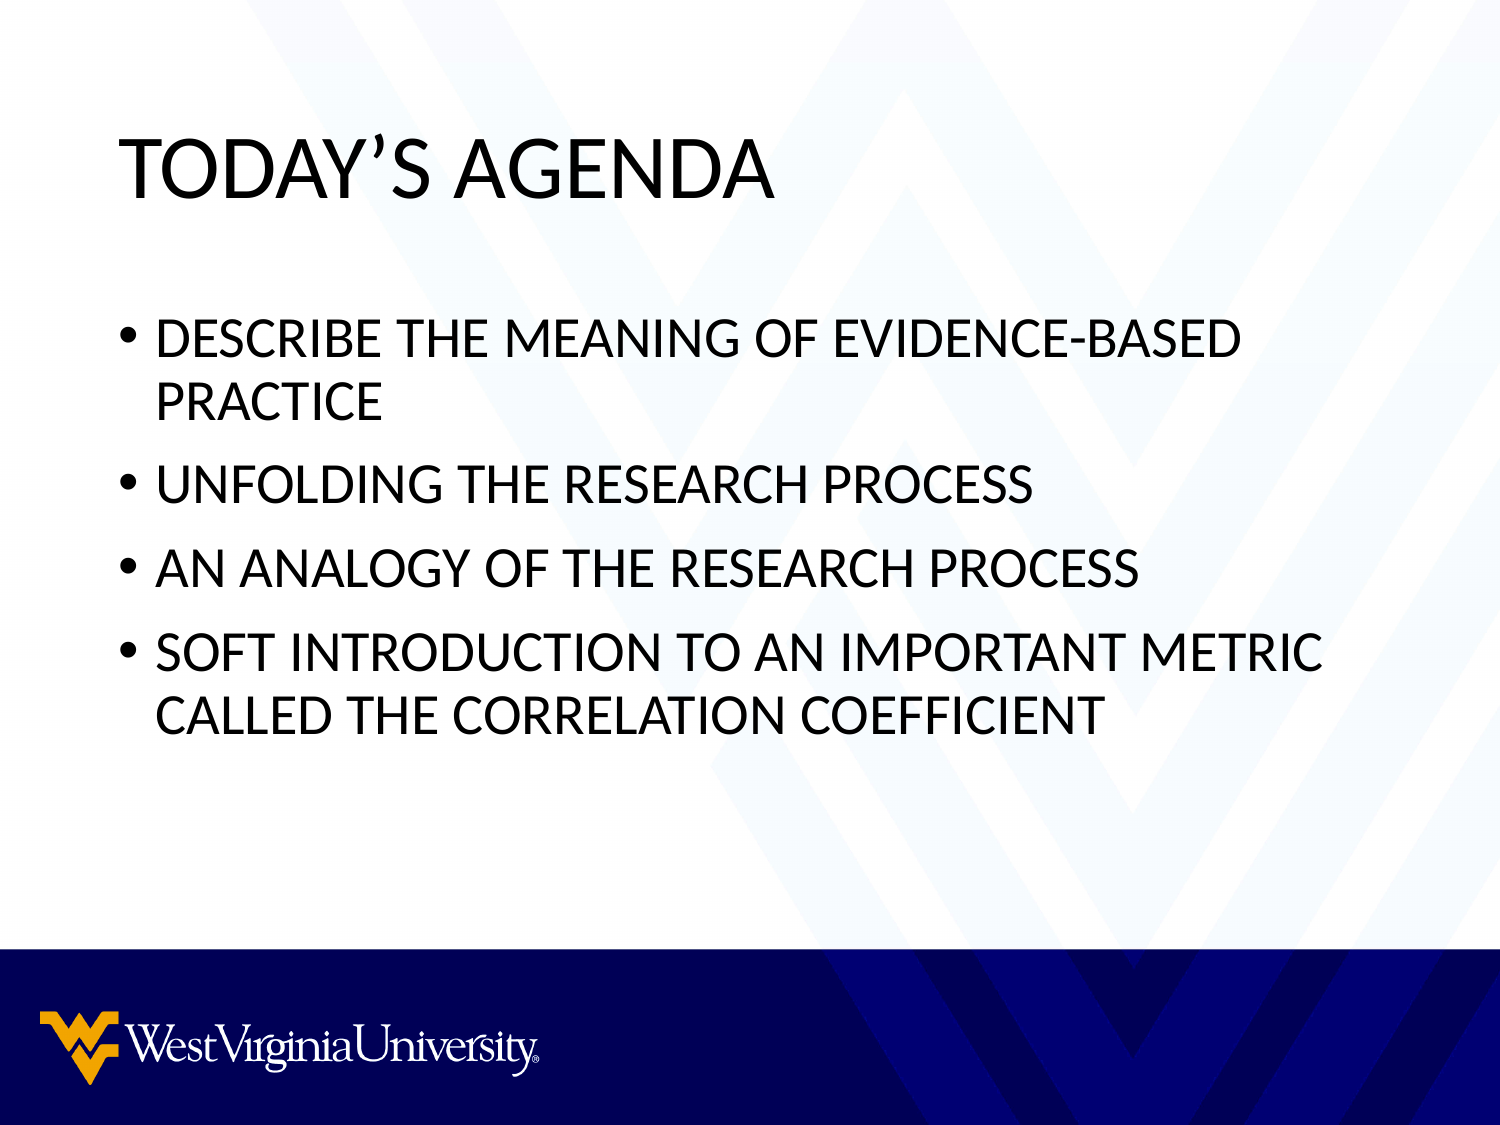

# TODAY’S AGENDA
DESCRIBE THE MEANING OF EVIDENCE-BASED PRACTICE
UNFOLDING THE RESEARCH PROCESS
AN ANALOGY OF THE RESEARCH PROCESS
SOFT INTRODUCTION TO AN IMPORTANT METRIC CALLED THE CORRELATION COEFFICIENT